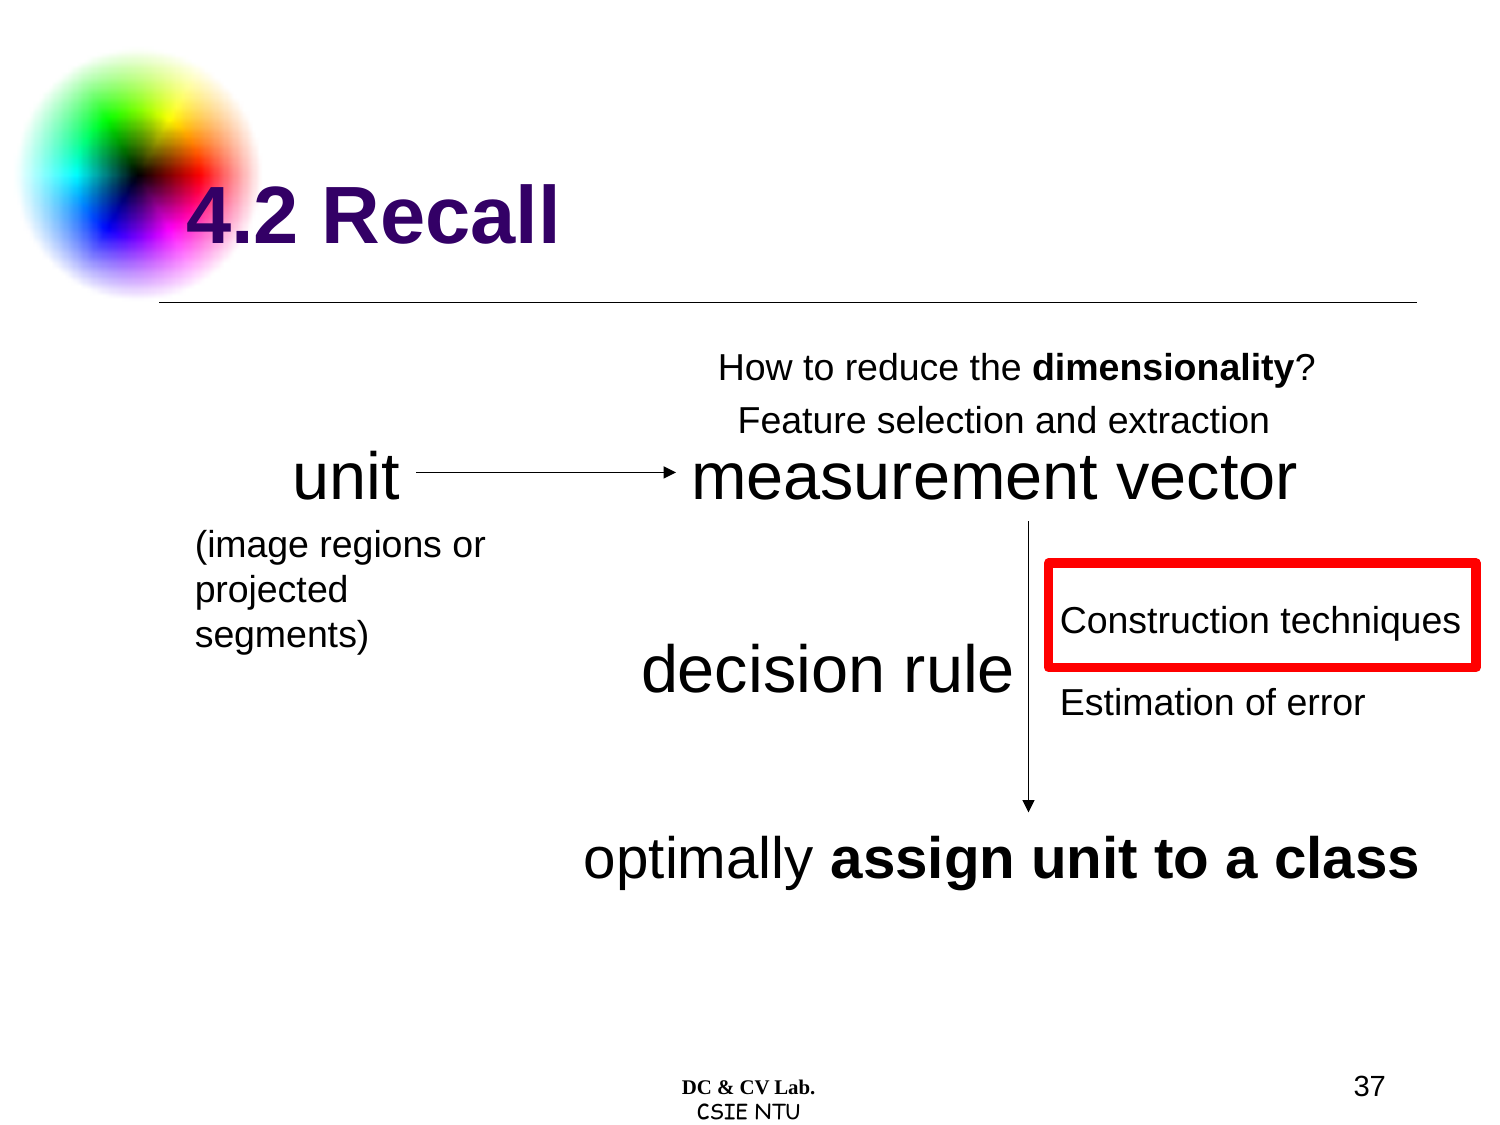

# 4.2 Recall
How to reduce the dimensionality?
Feature selection and extraction
unit
measurement vector
(image regions or
projected segments)

Construction techniques
decision rule
Estimation of error
optimally assign unit to a class
37
DC & CV Lab.
CSIE NTU